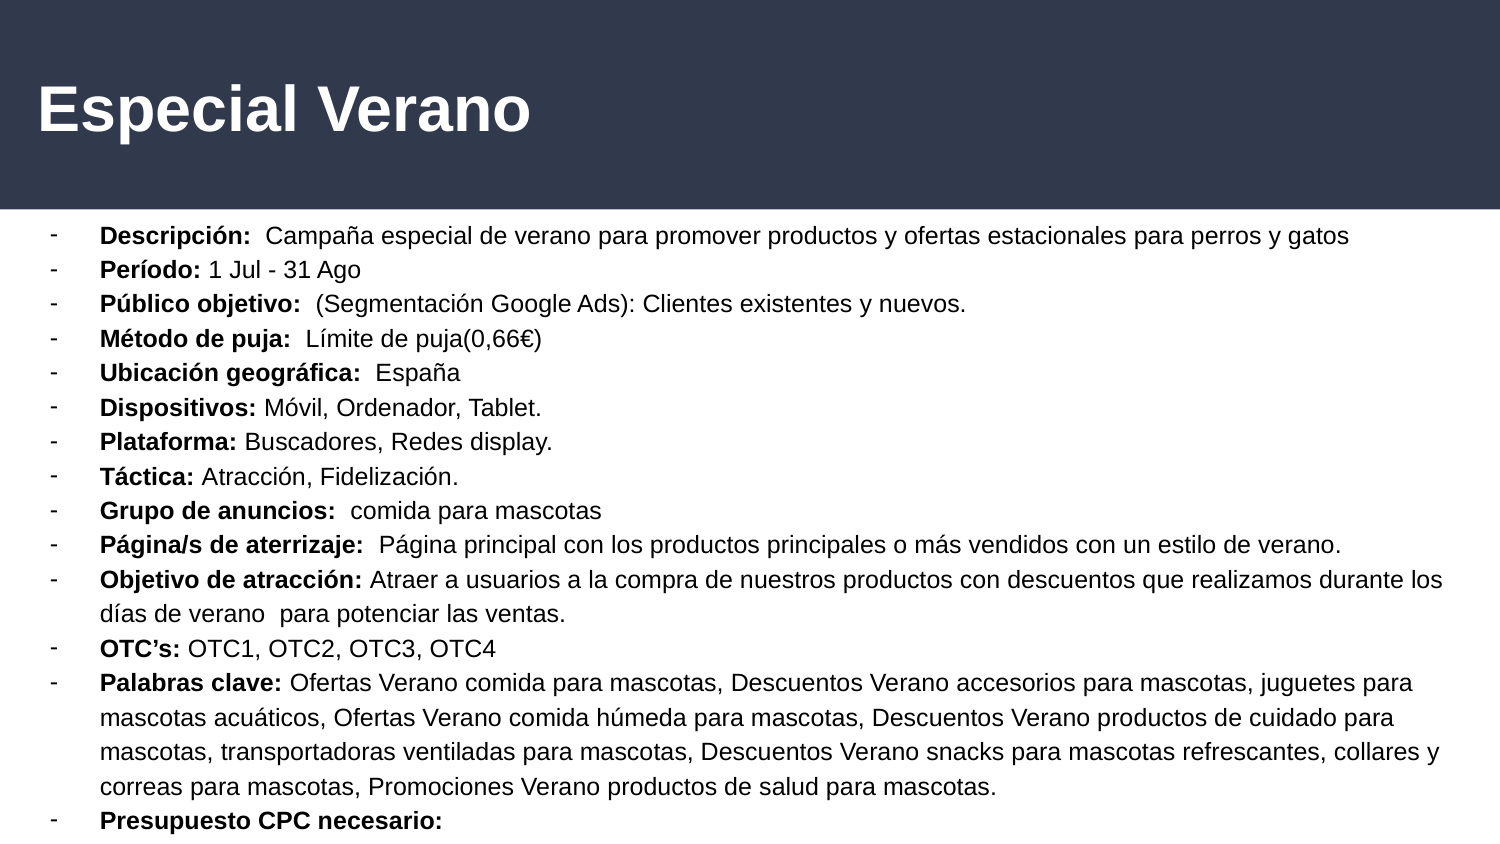

# Especial Verano
Descripción:  Campaña especial de verano para promover productos y ofertas estacionales para perros y gatos
Período: 1 Jul - 31 Ago
Público objetivo:  (Segmentación Google Ads): Clientes existentes y nuevos.
Método de puja:  Límite de puja(0,66€)
Ubicación geográfica:  España
Dispositivos: Móvil, Ordenador, Tablet.
Plataforma: Buscadores, Redes display.
Táctica: Atracción, Fidelización.
Grupo de anuncios:  comida para mascotas
Página/s de aterrizaje:  Página principal con los productos principales o más vendidos con un estilo de verano.
Objetivo de atracción: Atraer a usuarios a la compra de nuestros productos con descuentos que realizamos durante los días de verano  para potenciar las ventas.
OTC’s: OTC1, OTC2, OTC3, OTC4
Palabras clave: Ofertas Verano comida para mascotas, Descuentos Verano accesorios para mascotas, juguetes para mascotas acuáticos, Ofertas Verano comida húmeda para mascotas, Descuentos Verano productos de cuidado para mascotas, transportadoras ventiladas para mascotas, Descuentos Verano snacks para mascotas refrescantes, collares y correas para mascotas, Promociones Verano productos de salud para mascotas.
Presupuesto CPC necesario: